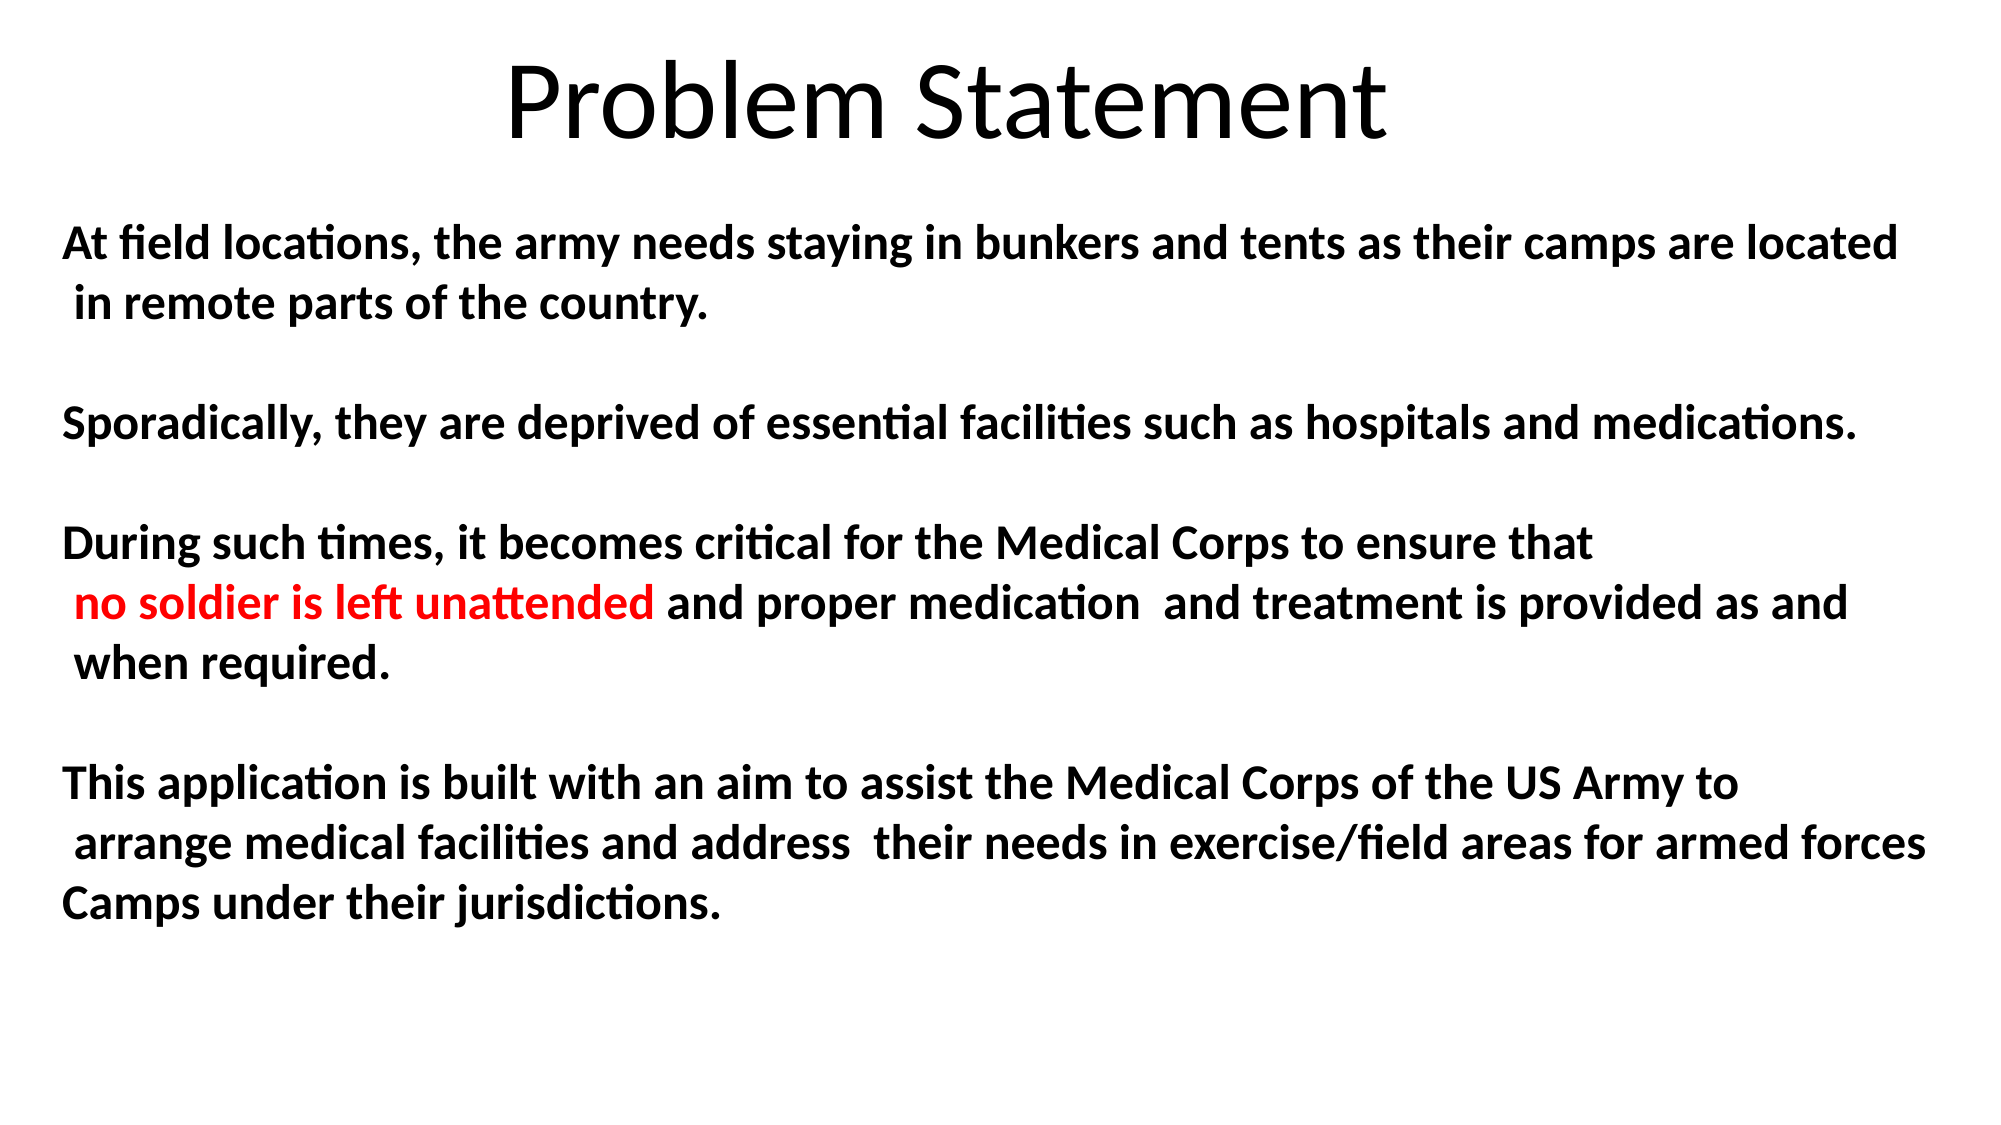

Problem Statement
At field locations, the army needs staying in bunkers and tents as their camps are located
 in remote parts of the country.

Sporadically, they are deprived of essential facilities such as hospitals and medications.

During such times, it becomes critical for the Medical Corps to ensure that
 no soldier is left unattended and proper medication  and treatment is provided as and
 when required.

This application is built with an aim to assist the Medical Corps of the US Army to
 arrange medical facilities and address  their needs in exercise/field areas for armed forces
Camps under their jurisdictions.